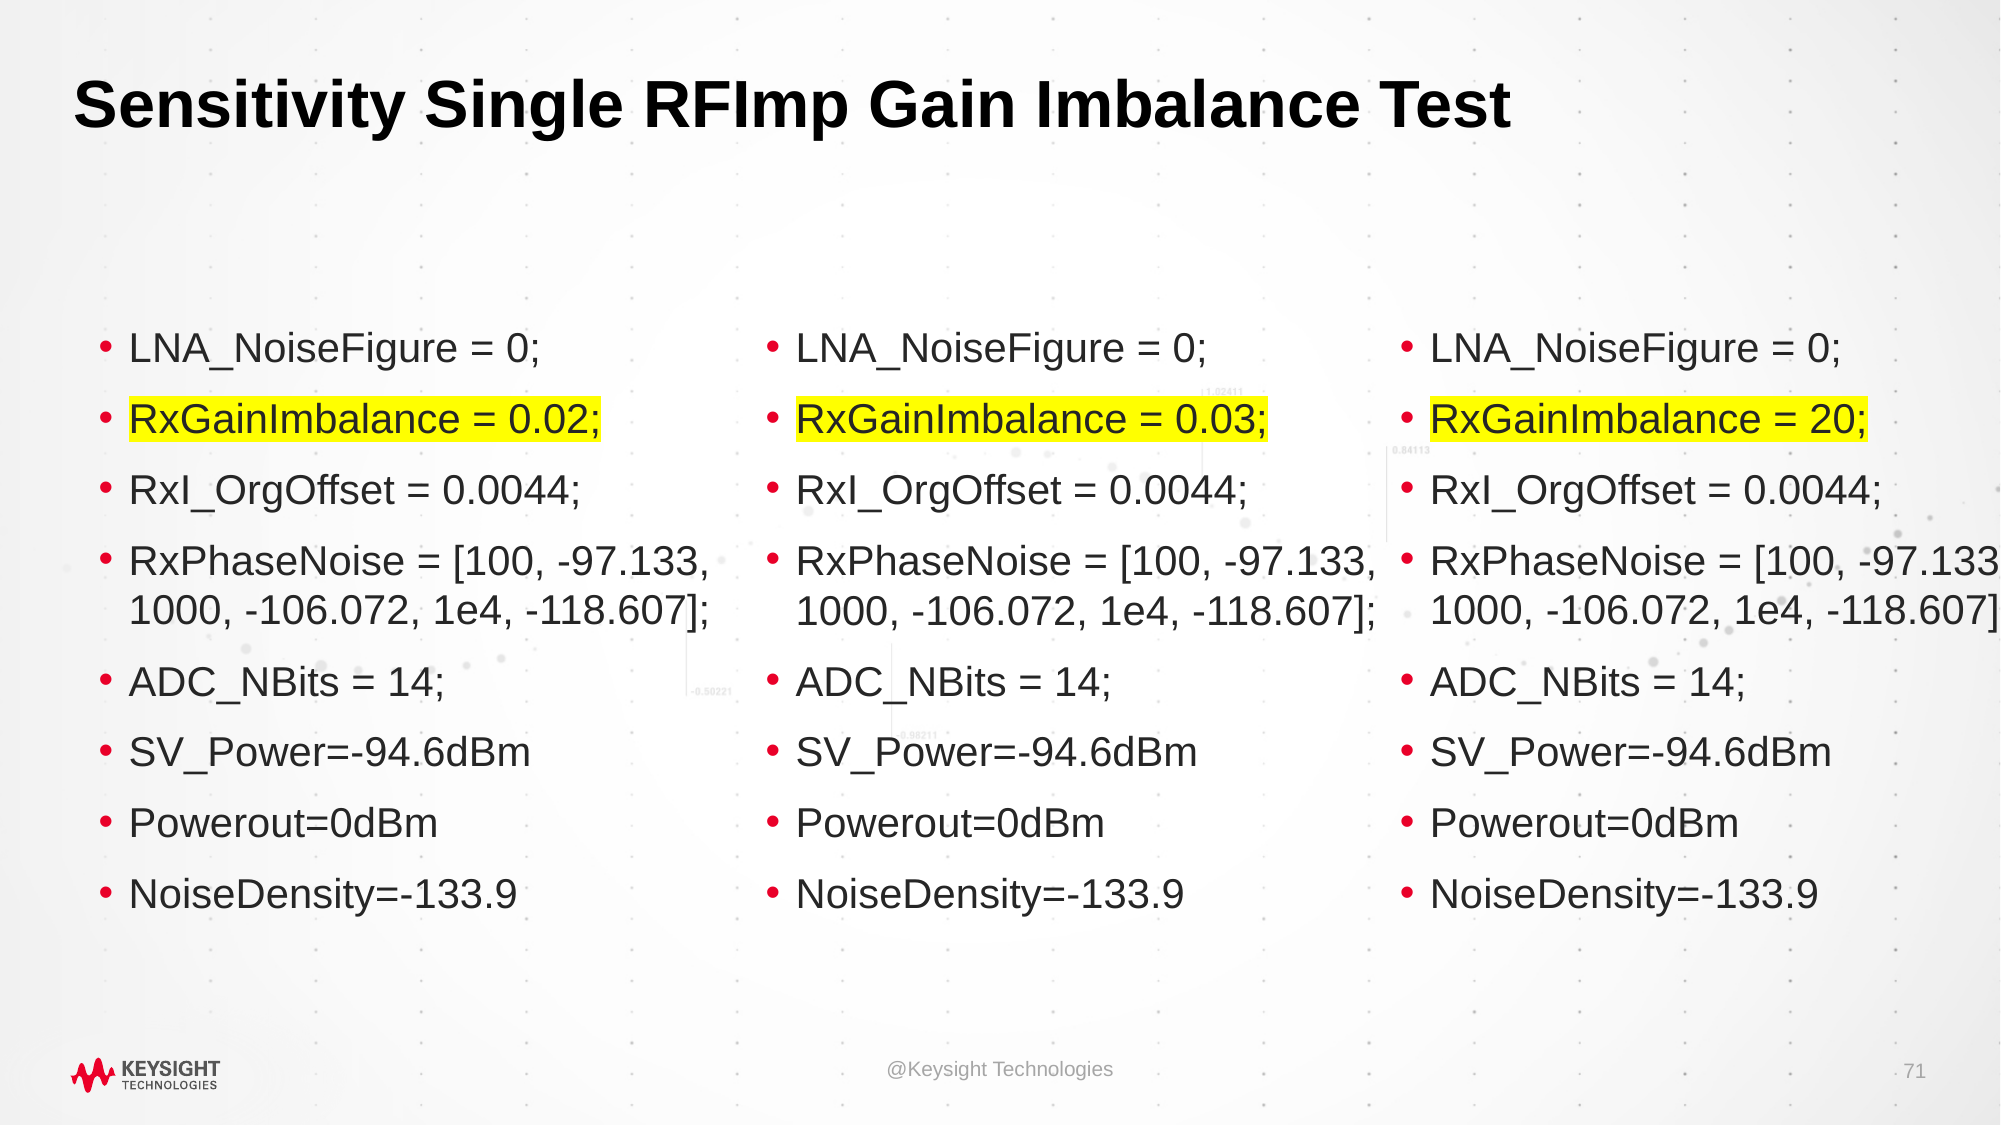

# Sensitivity Single RFImp Gain Imbalance Test

LNA_NoiseFigure = 0;
RxGainImbalance = 0.02;
RxI_OrgOffset = 0.0044;
RxPhaseNoise = [100, -97.133, 1000, -106.072, 1e4, -118.607];
ADC_NBits = 14;
SV_Power=-94.6dBm
Powerout=0dBm
NoiseDensity=-133.9

LNA_NoiseFigure = 0;
RxGainImbalance = 0.03;
RxI_OrgOffset = 0.0044;
RxPhaseNoise = [100, -97.133, 1000, -106.072, 1e4, -118.607];
ADC_NBits = 14;
SV_Power=-94.6dBm
Powerout=0dBm
NoiseDensity=-133.9

LNA_NoiseFigure = 0;
RxGainImbalance = 20;
RxI_OrgOffset = 0.0044;
RxPhaseNoise = [100, -97.133, 1000, -106.072, 1e4, -118.607];
ADC_NBits = 14;
SV_Power=-94.6dBm
Powerout=0dBm
NoiseDensity=-133.9

@Keysight Technologies